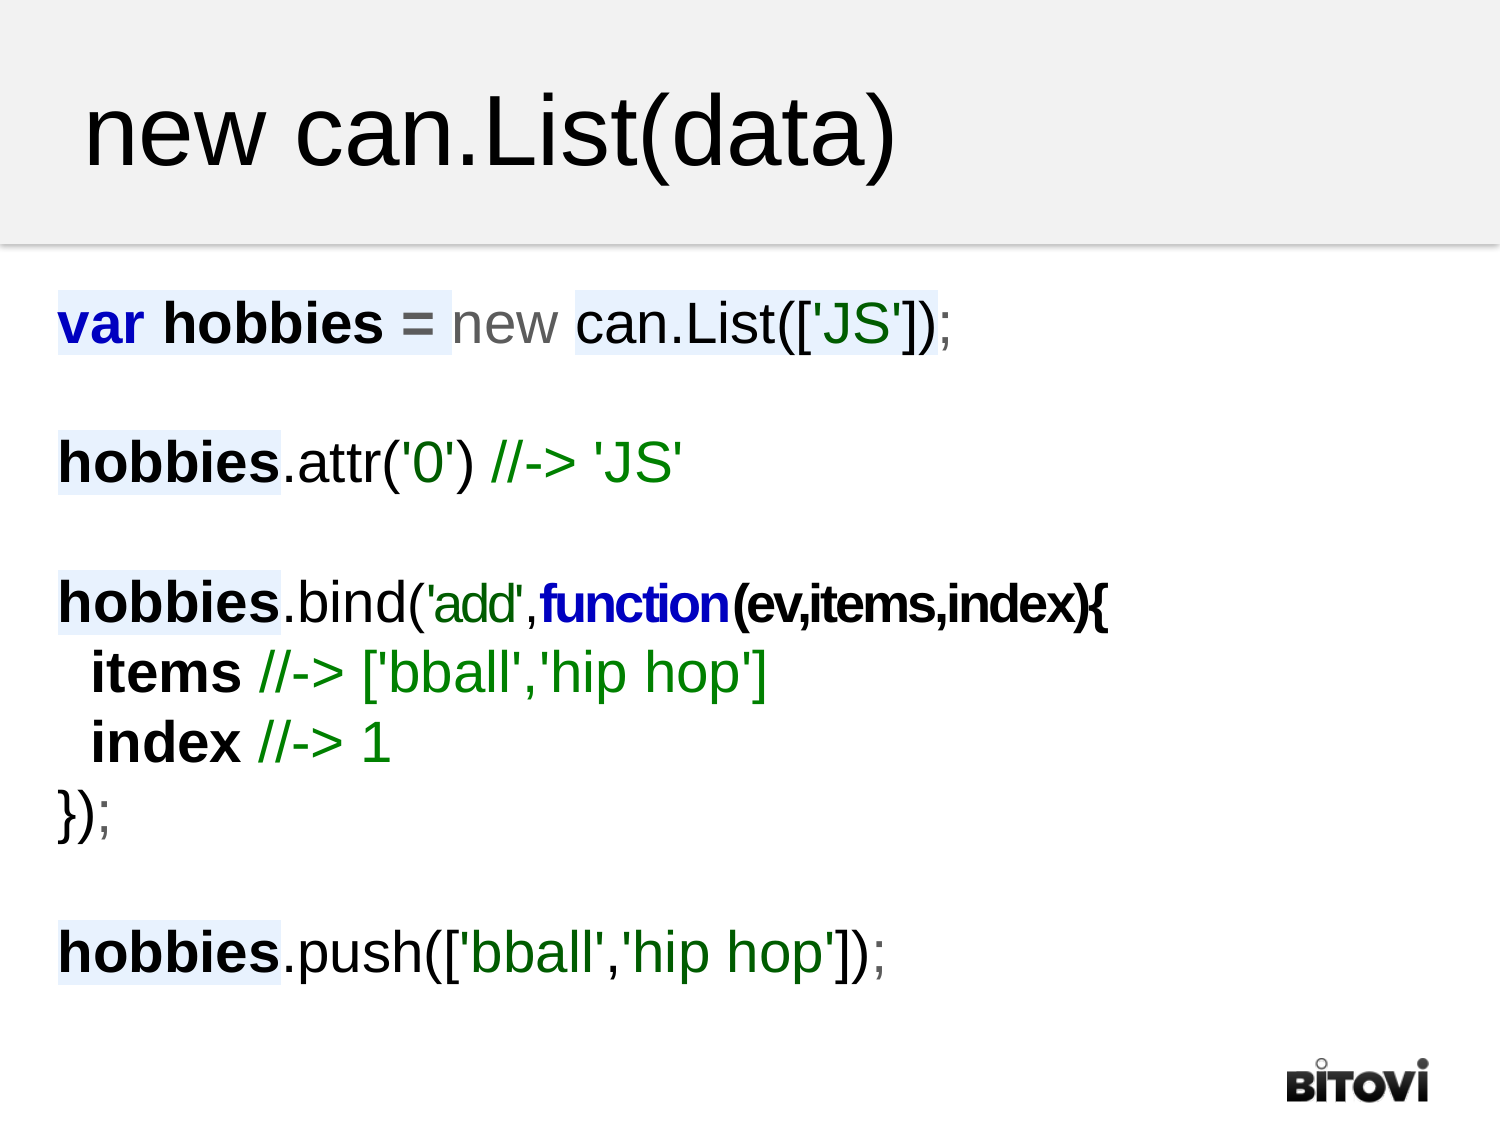

new can.List(data)
var hobbies = new can.List(['JS']);

hobbies.attr('0') //-> 'JS'

hobbies.bind('add',function(ev,items,index){
  items //-> ['bball','hip hop']
  index //-> 1
});

hobbies.push(['bball','hip hop']);